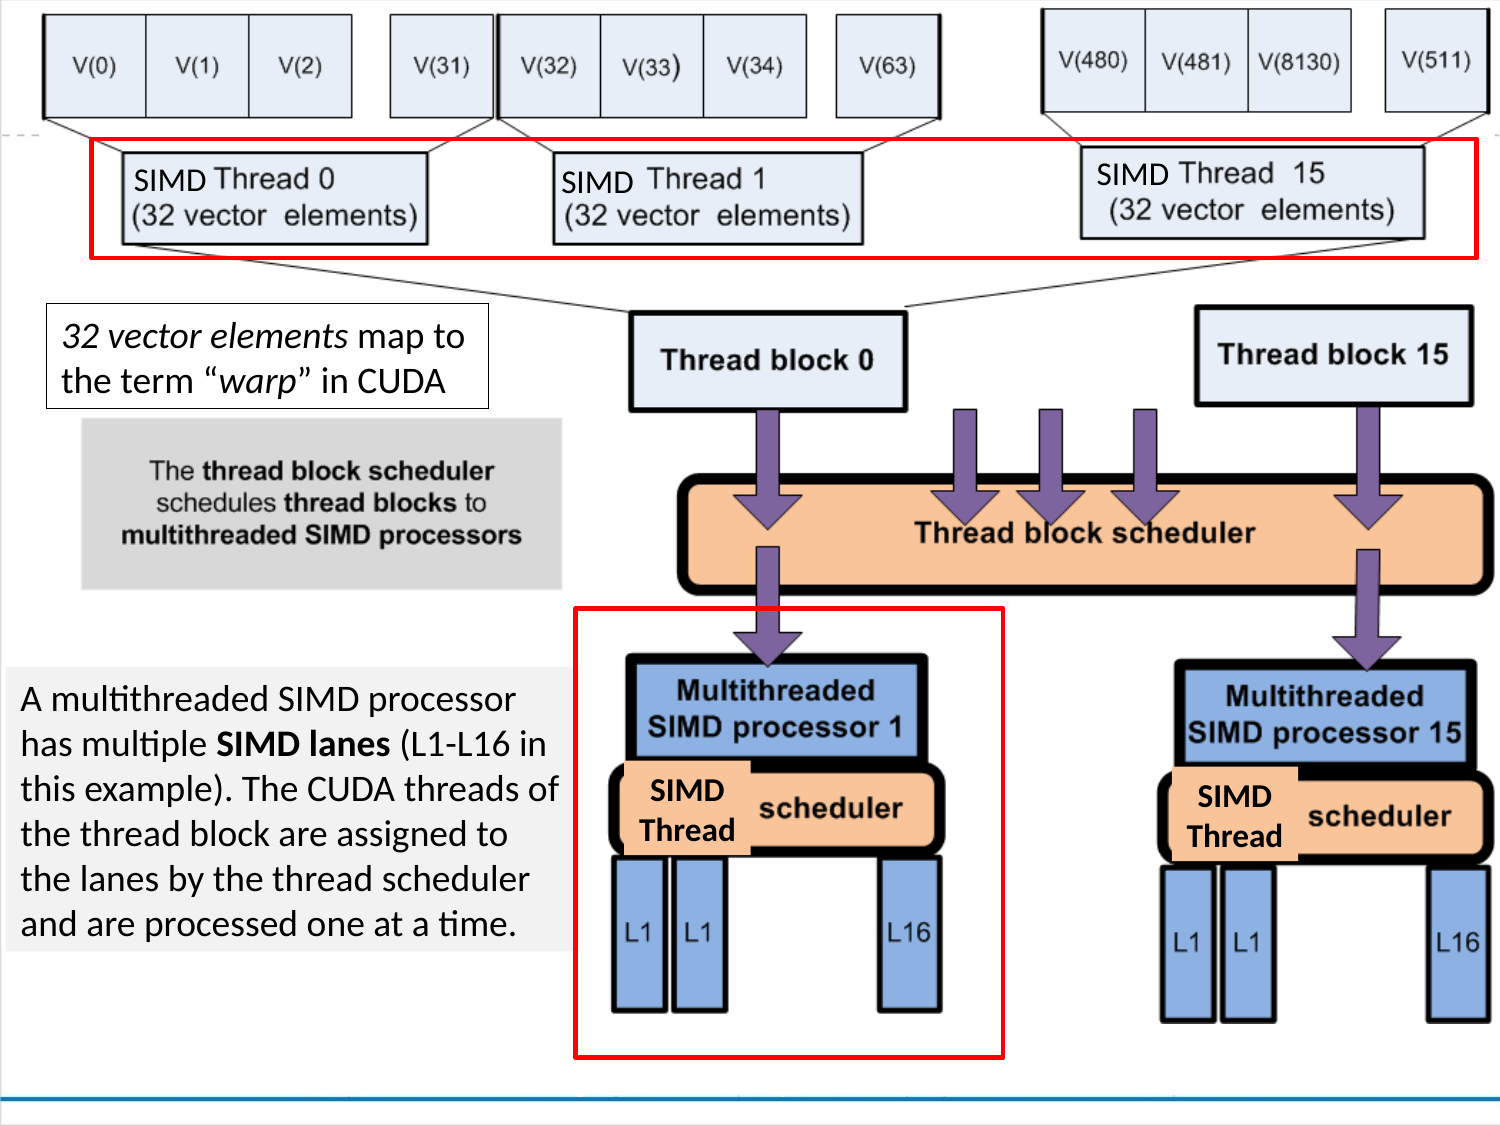

SIMD
SIMD
SIMD
32 vector elements map to
the term “warp” in CUDA

A multithreaded SIMD processor has multiple SIMD lanes (L1-L16 in this example). The CUDA threads of the thread block are assigned to the lanes by the thread scheduler and are processed one at a time.
SIMD
Thread
SIMD
Thread